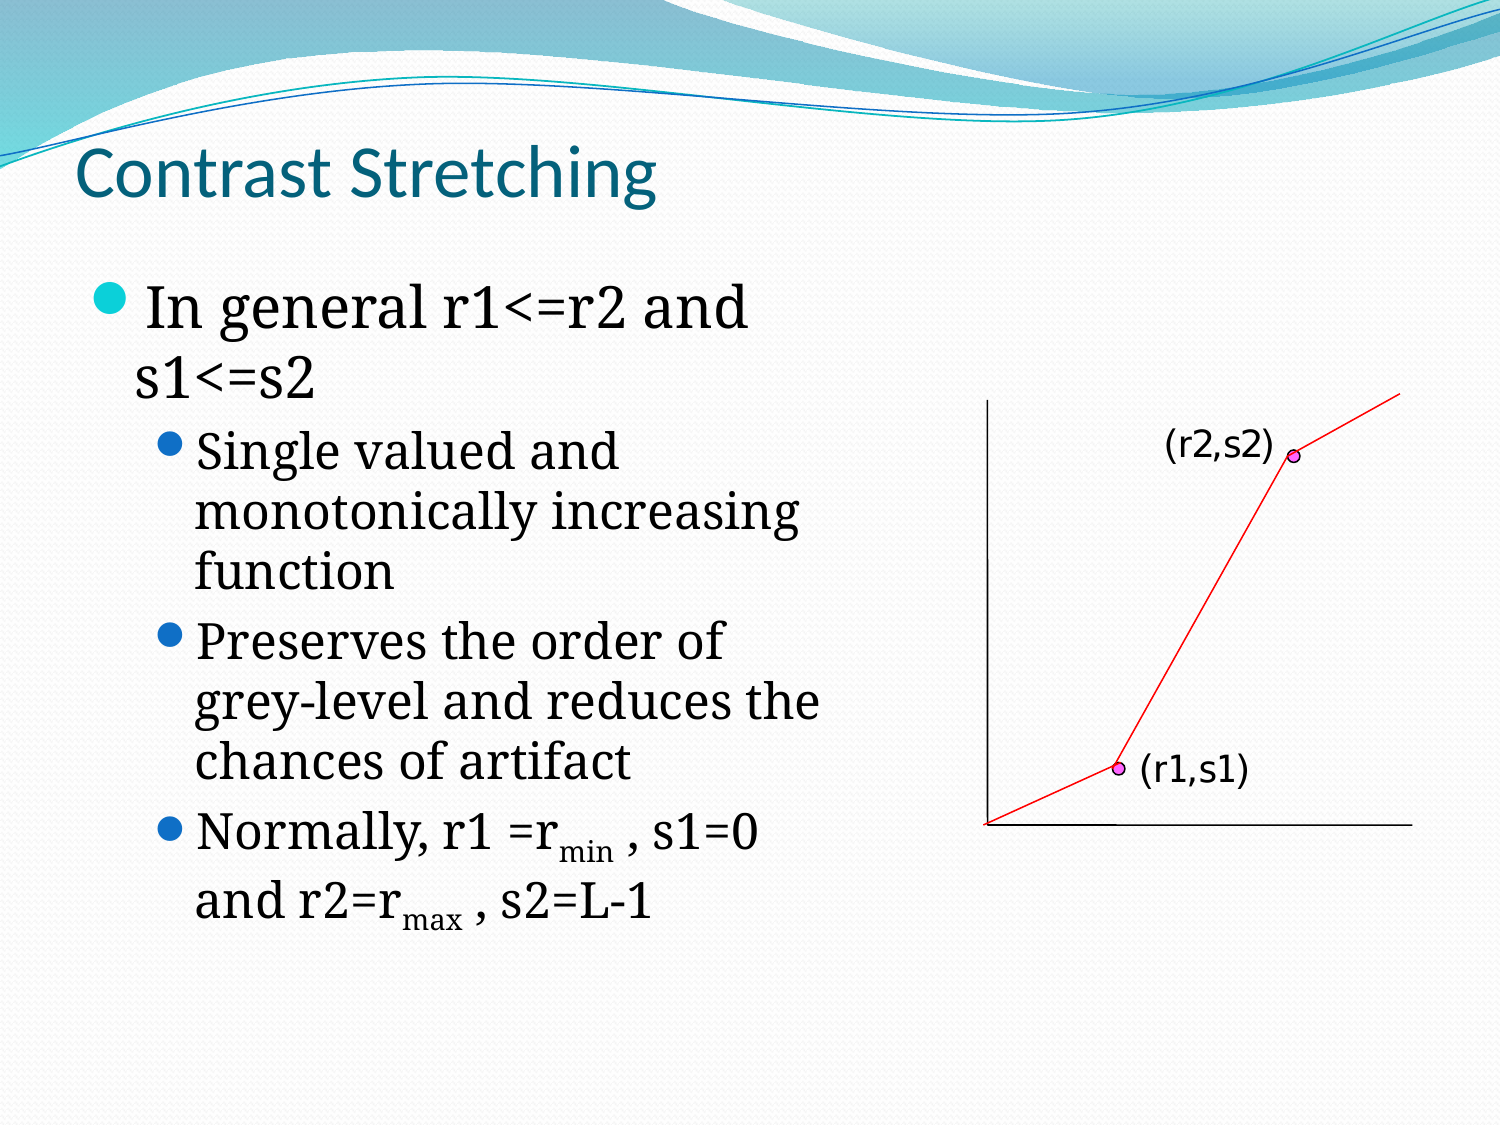

# Contrast Stretching
In general r1<=r2 and s1<=s2
Single valued and monotonically increasing  function
Preserves the order of grey-level and reduces the chances of artifact
Normally, r1 =rmin , s1=0 and r2=rmax , s2=L-1

(r2,s2)

(r1,s1)